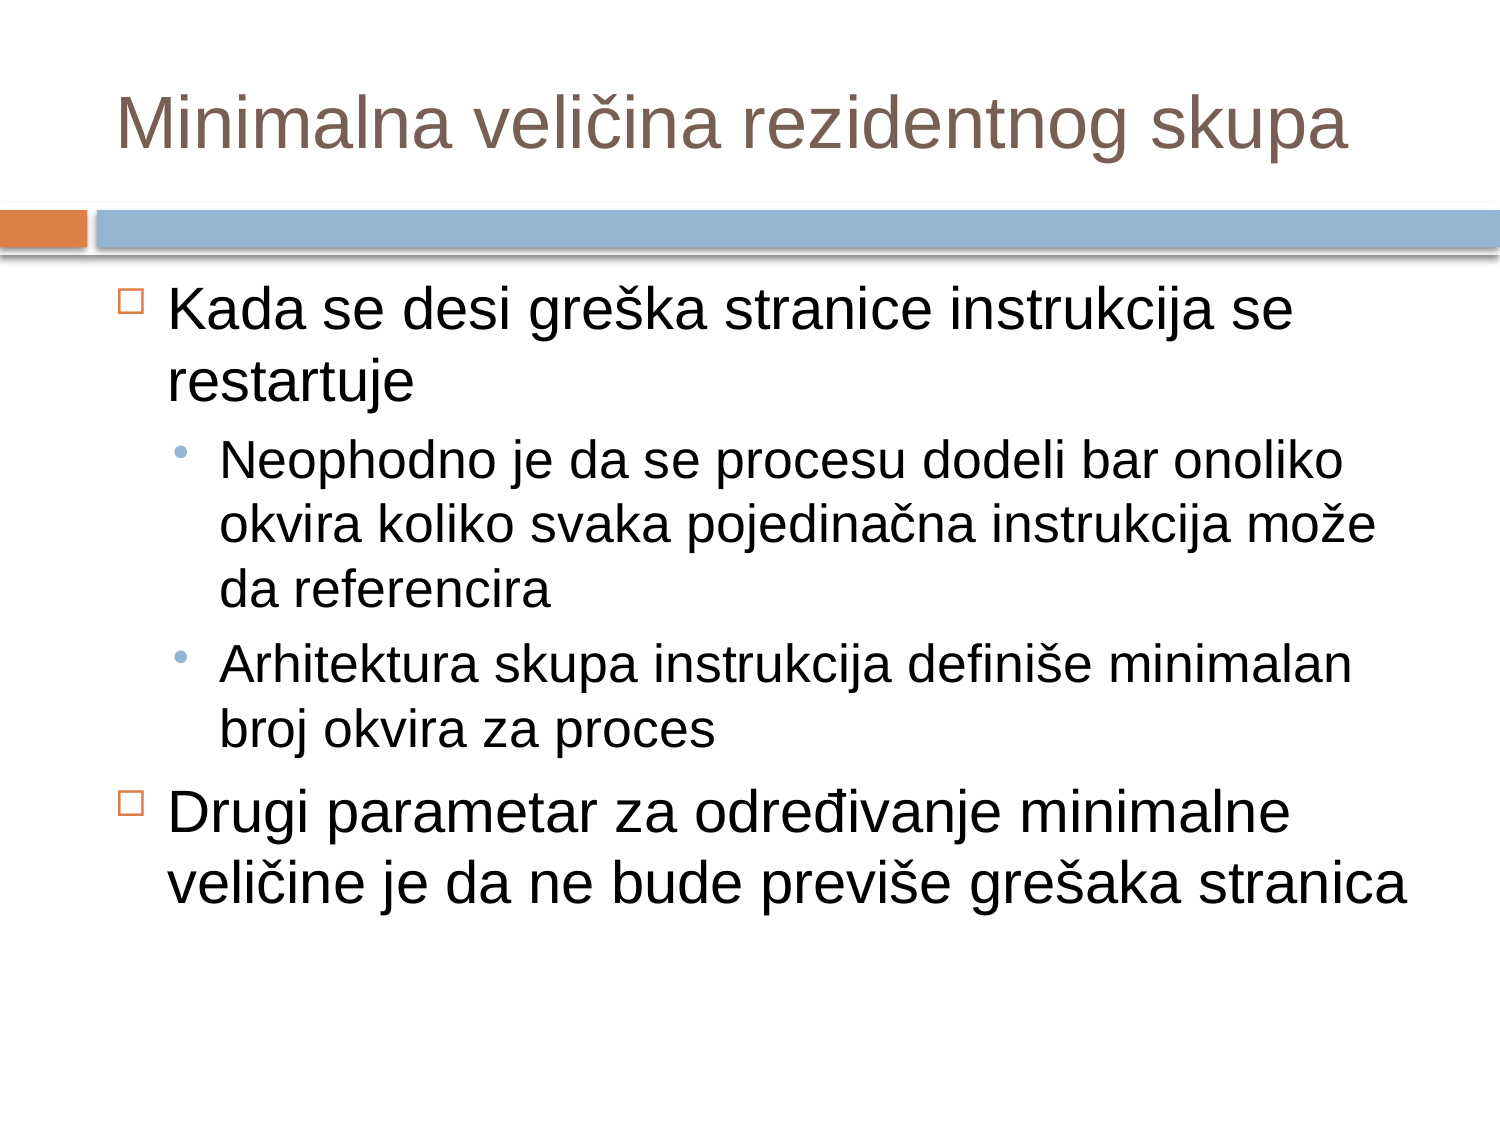

# Minimalna veličina rezidentnog skupa
Kada se desi greška stranice instrukcija se restartuje
Neophodno je da se procesu dodeli bar onoliko okvira koliko svaka pojedinačna instrukcija može da referencira
Arhitektura skupa instrukcija definiše minimalan broj okvira za proces
Drugi parametar za određivanje minimalne veličine je da ne bude previše grešaka stranica